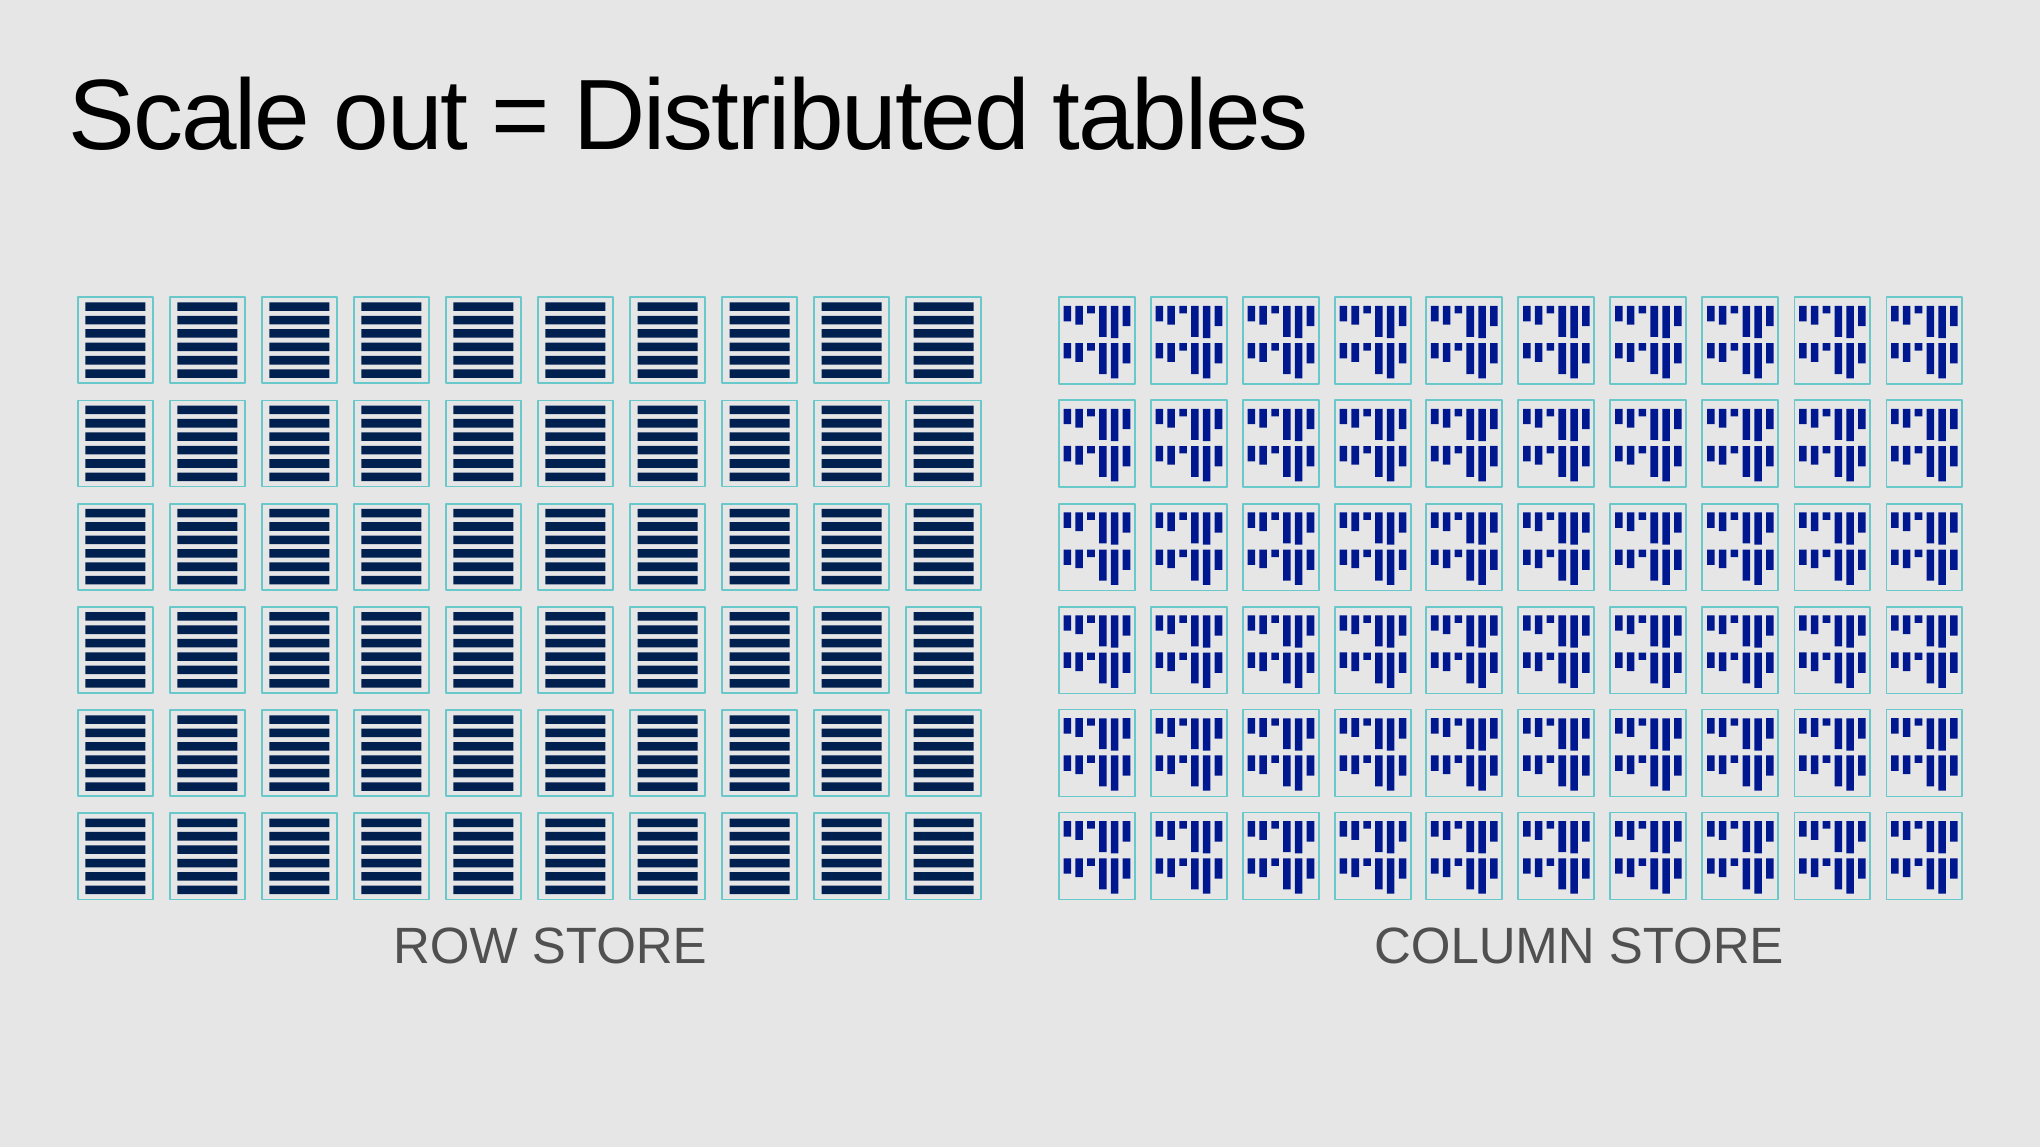

# Scale out = Distributed tables

COLUMN STORE

ROW STORE